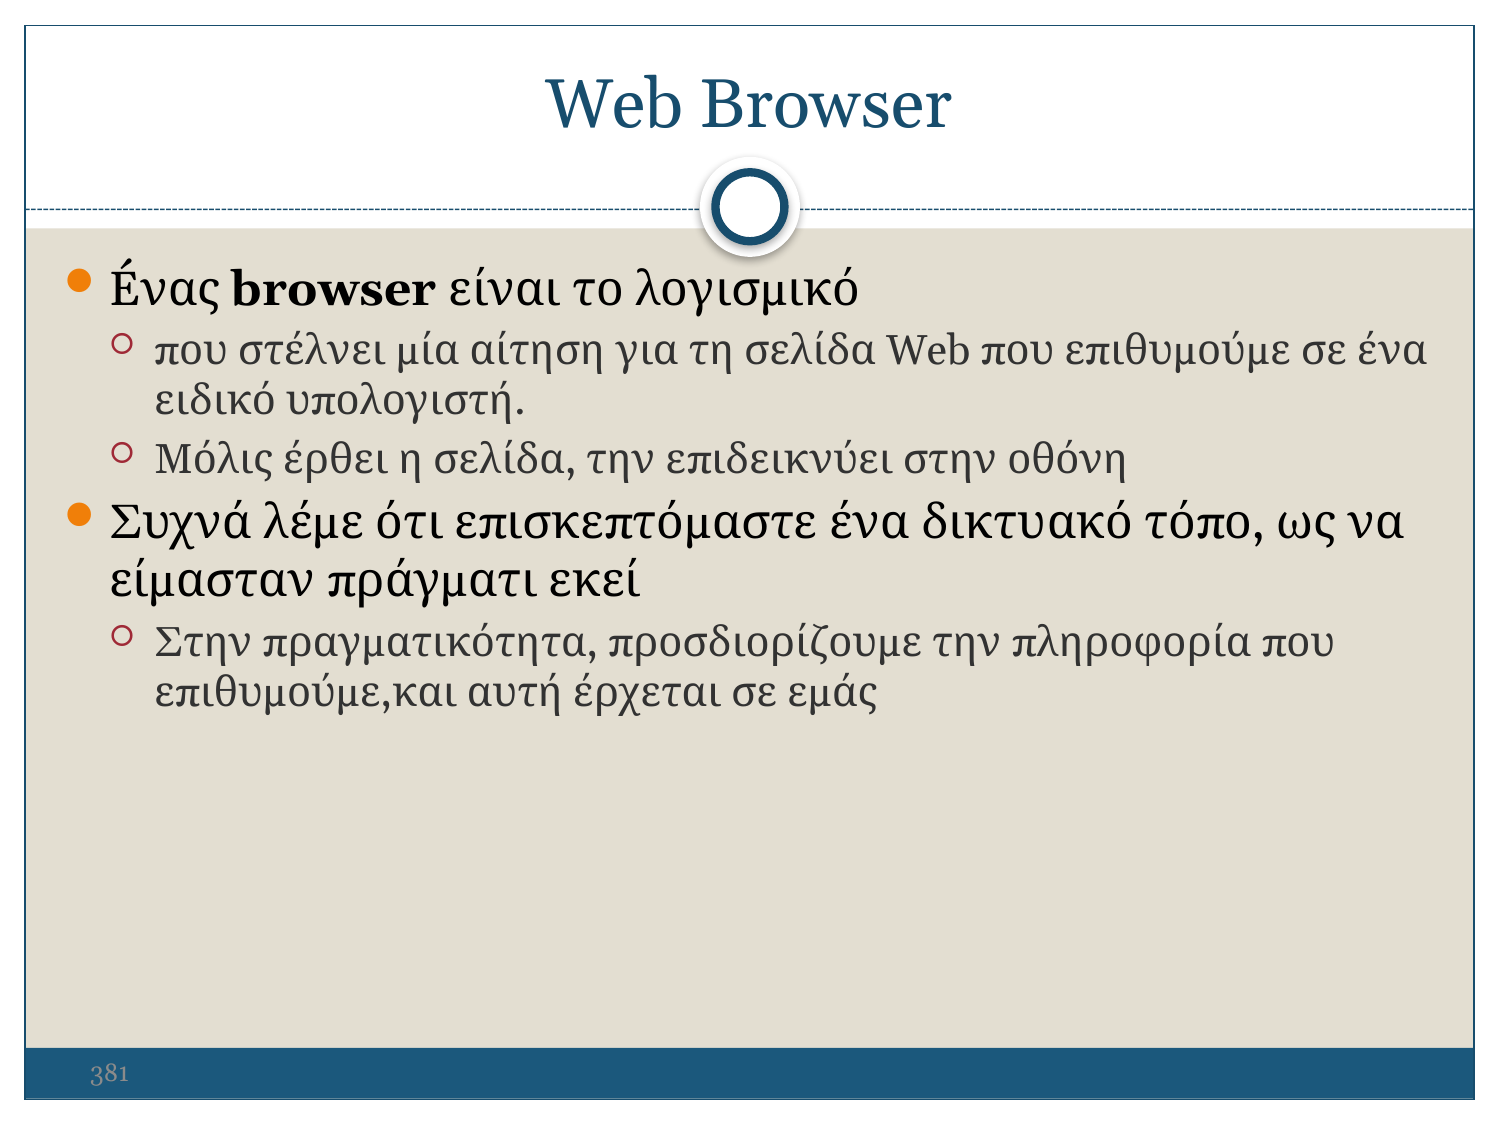

Web Browser
Ένας browser είναι το λογισμικό
που στέλνει μία αίτηση για τη σελίδα Web που επιθυμούμε σε ένα ειδικό υπολογιστή.
Μόλις έρθει η σελίδα, την επιδεικνύει στην οθόνη
Συχνά λέμε ότι επισκεπτόμαστε ένα δικτυακό τόπο, ως να είμασταν πράγματι εκεί
Στην πραγματικότητα, προσδιορίζουμε την πληροφορία που επιθυμούμε,και αυτή έρχεται σε εμάς
381